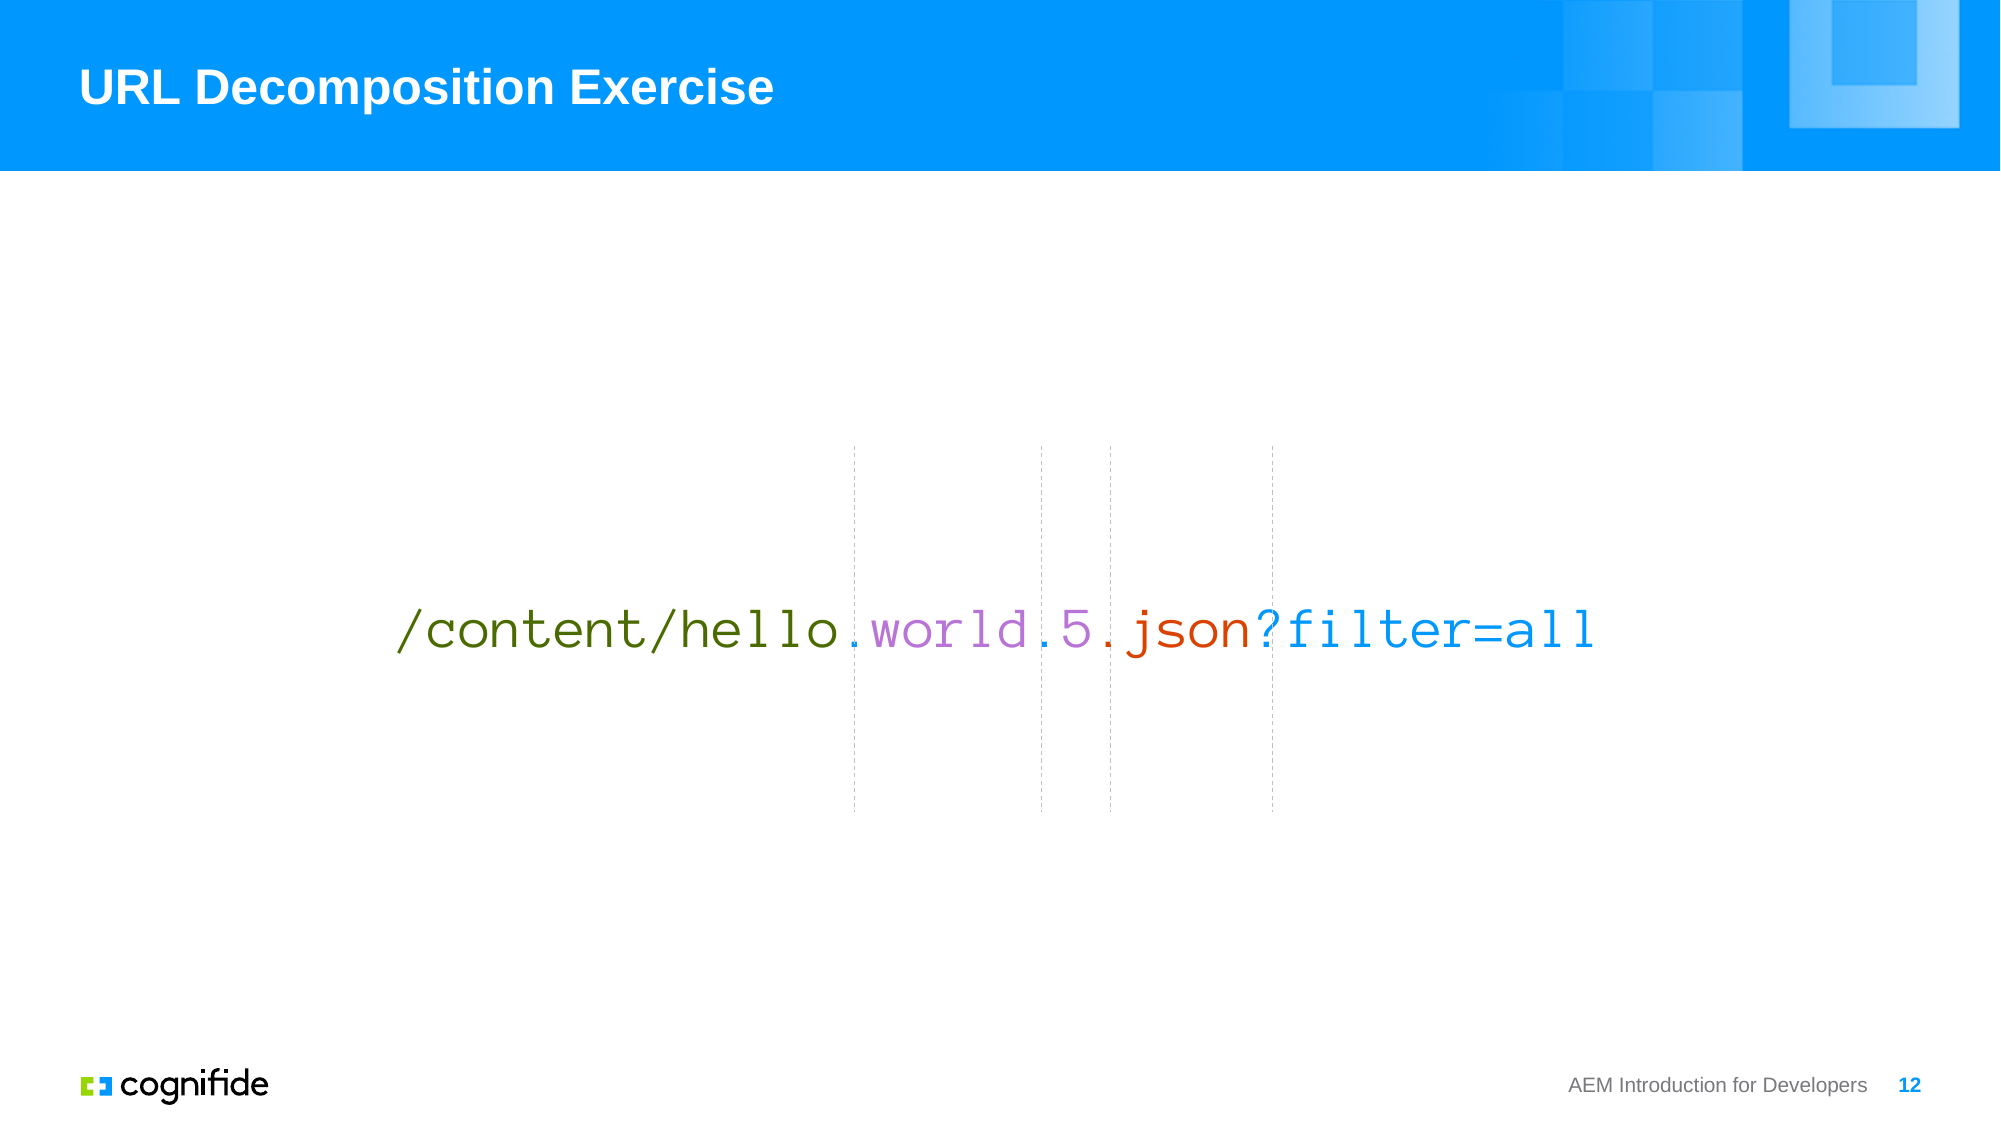

# URL Decomposition Exercise
/content/hello.world.5.json?filter=all
AEM Introduction for Developers
12